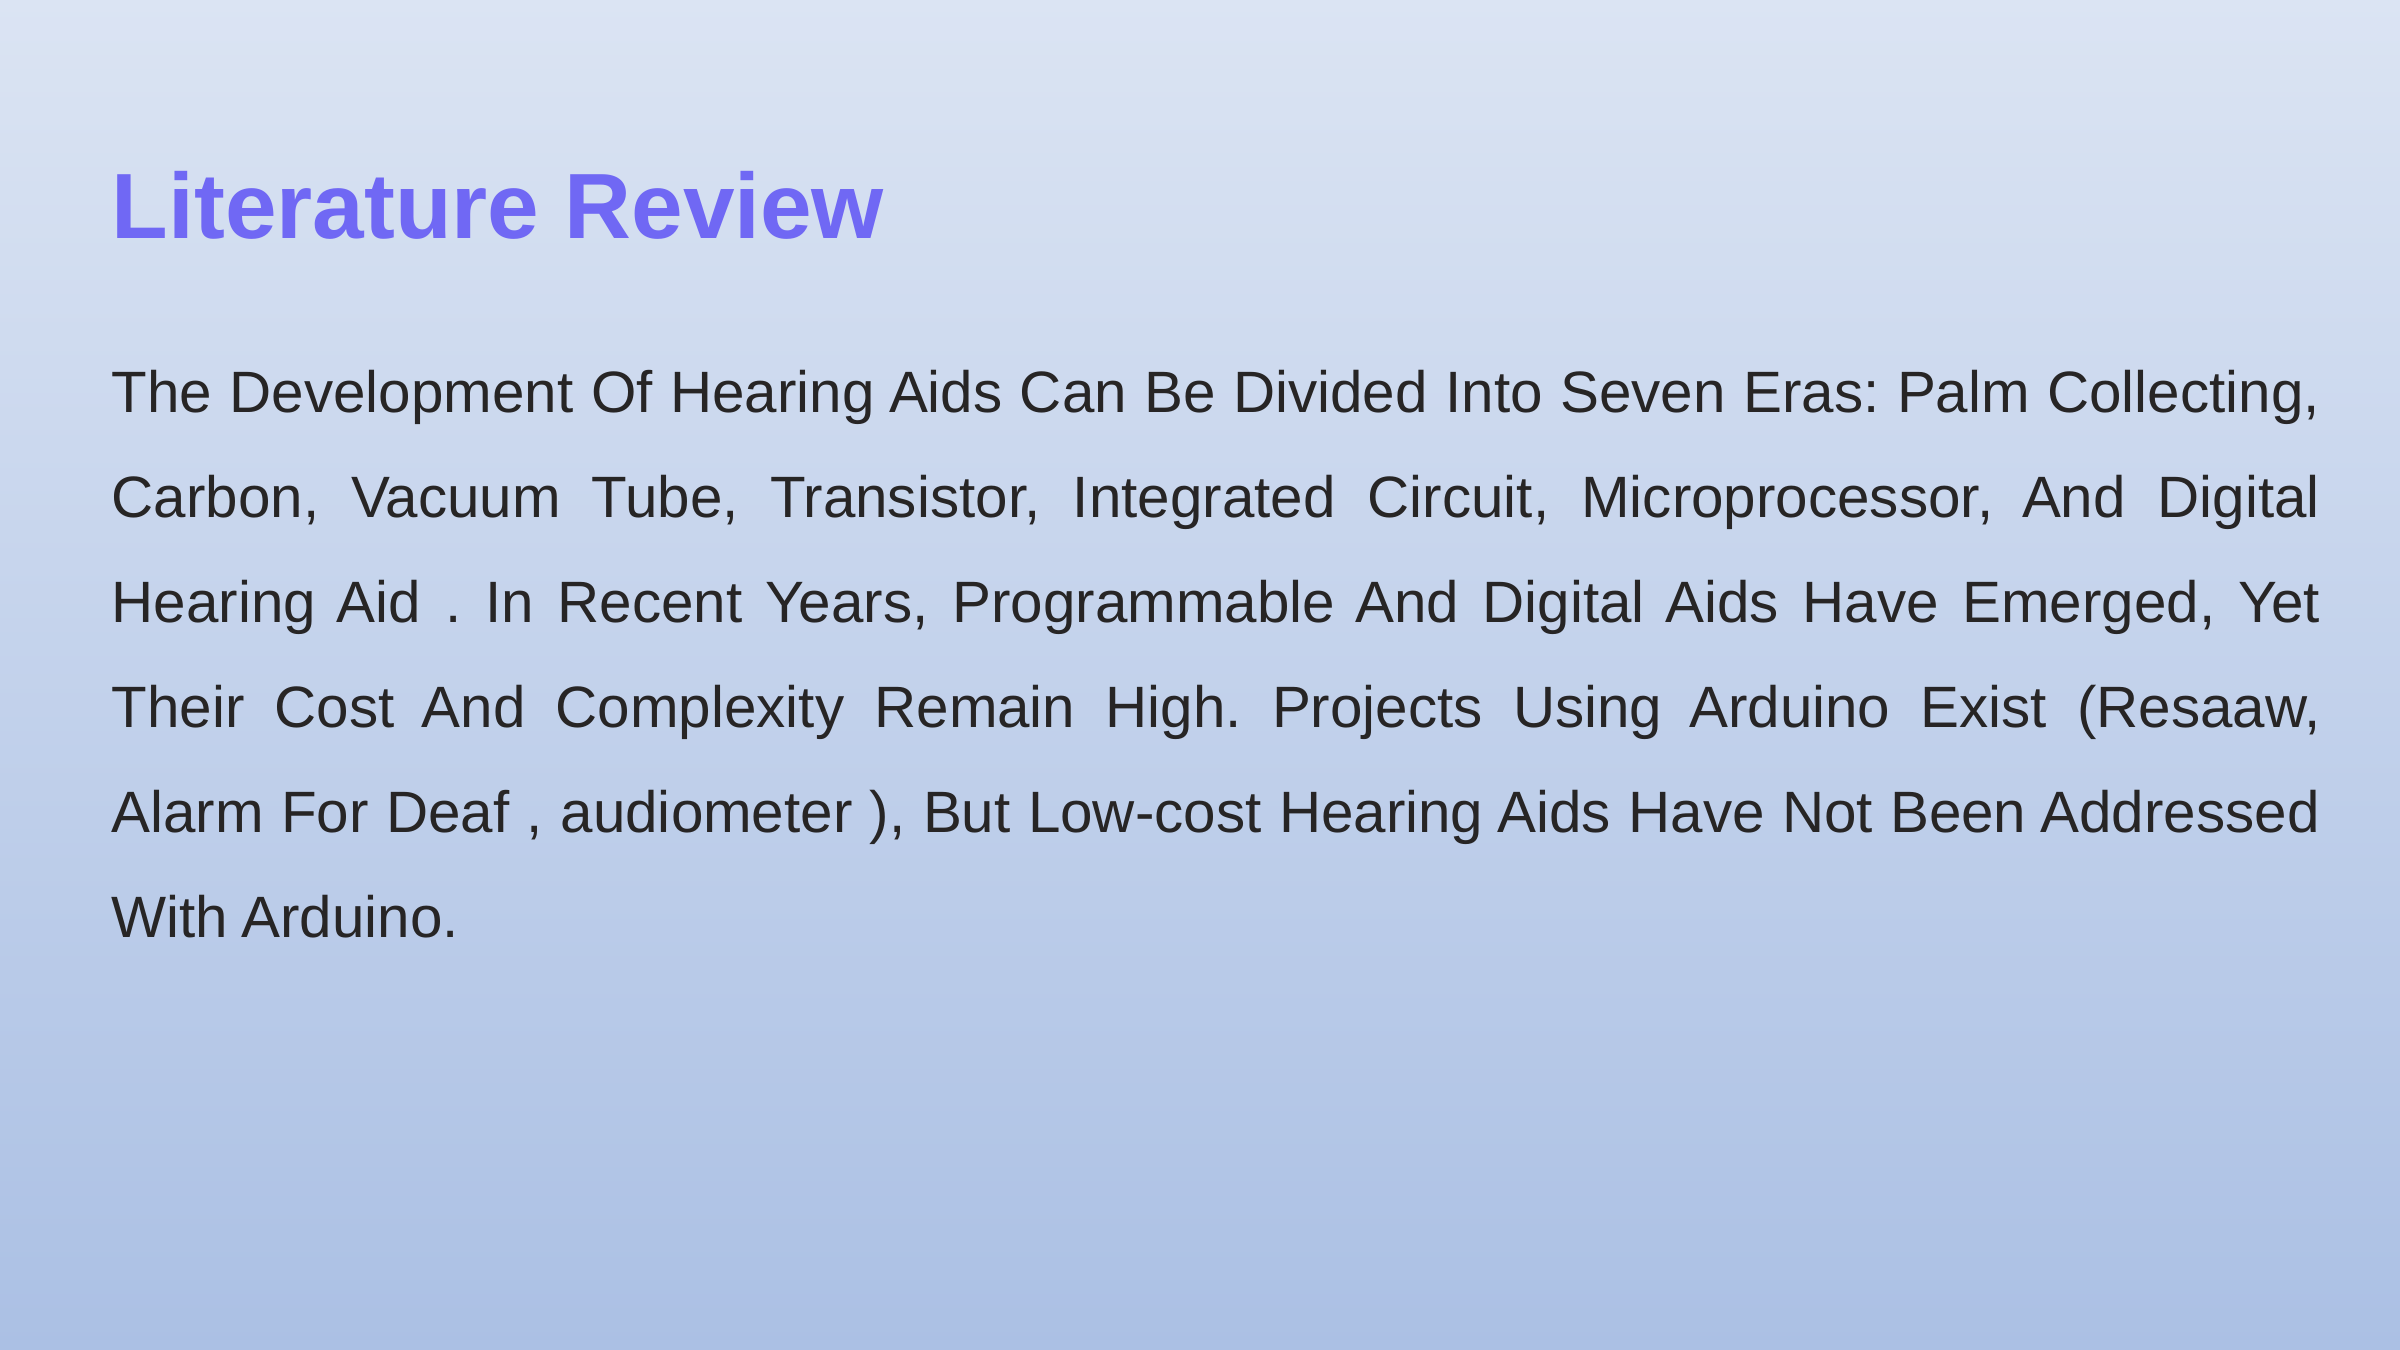

Literature Review
The Development Of Hearing Aids Can Be Divided Into Seven Eras: Palm Collecting, Carbon, Vacuum Tube, Transistor, Integrated Circuit, Microprocessor, And Digital Hearing Aid . In Recent Years, Programmable And Digital Aids Have Emerged, Yet Their Cost And Complexity Remain High. Projects Using Arduino Exist (Resaaw, Alarm For Deaf , audiometer ), But Low-cost Hearing Aids Have Not Been Addressed With Arduino.